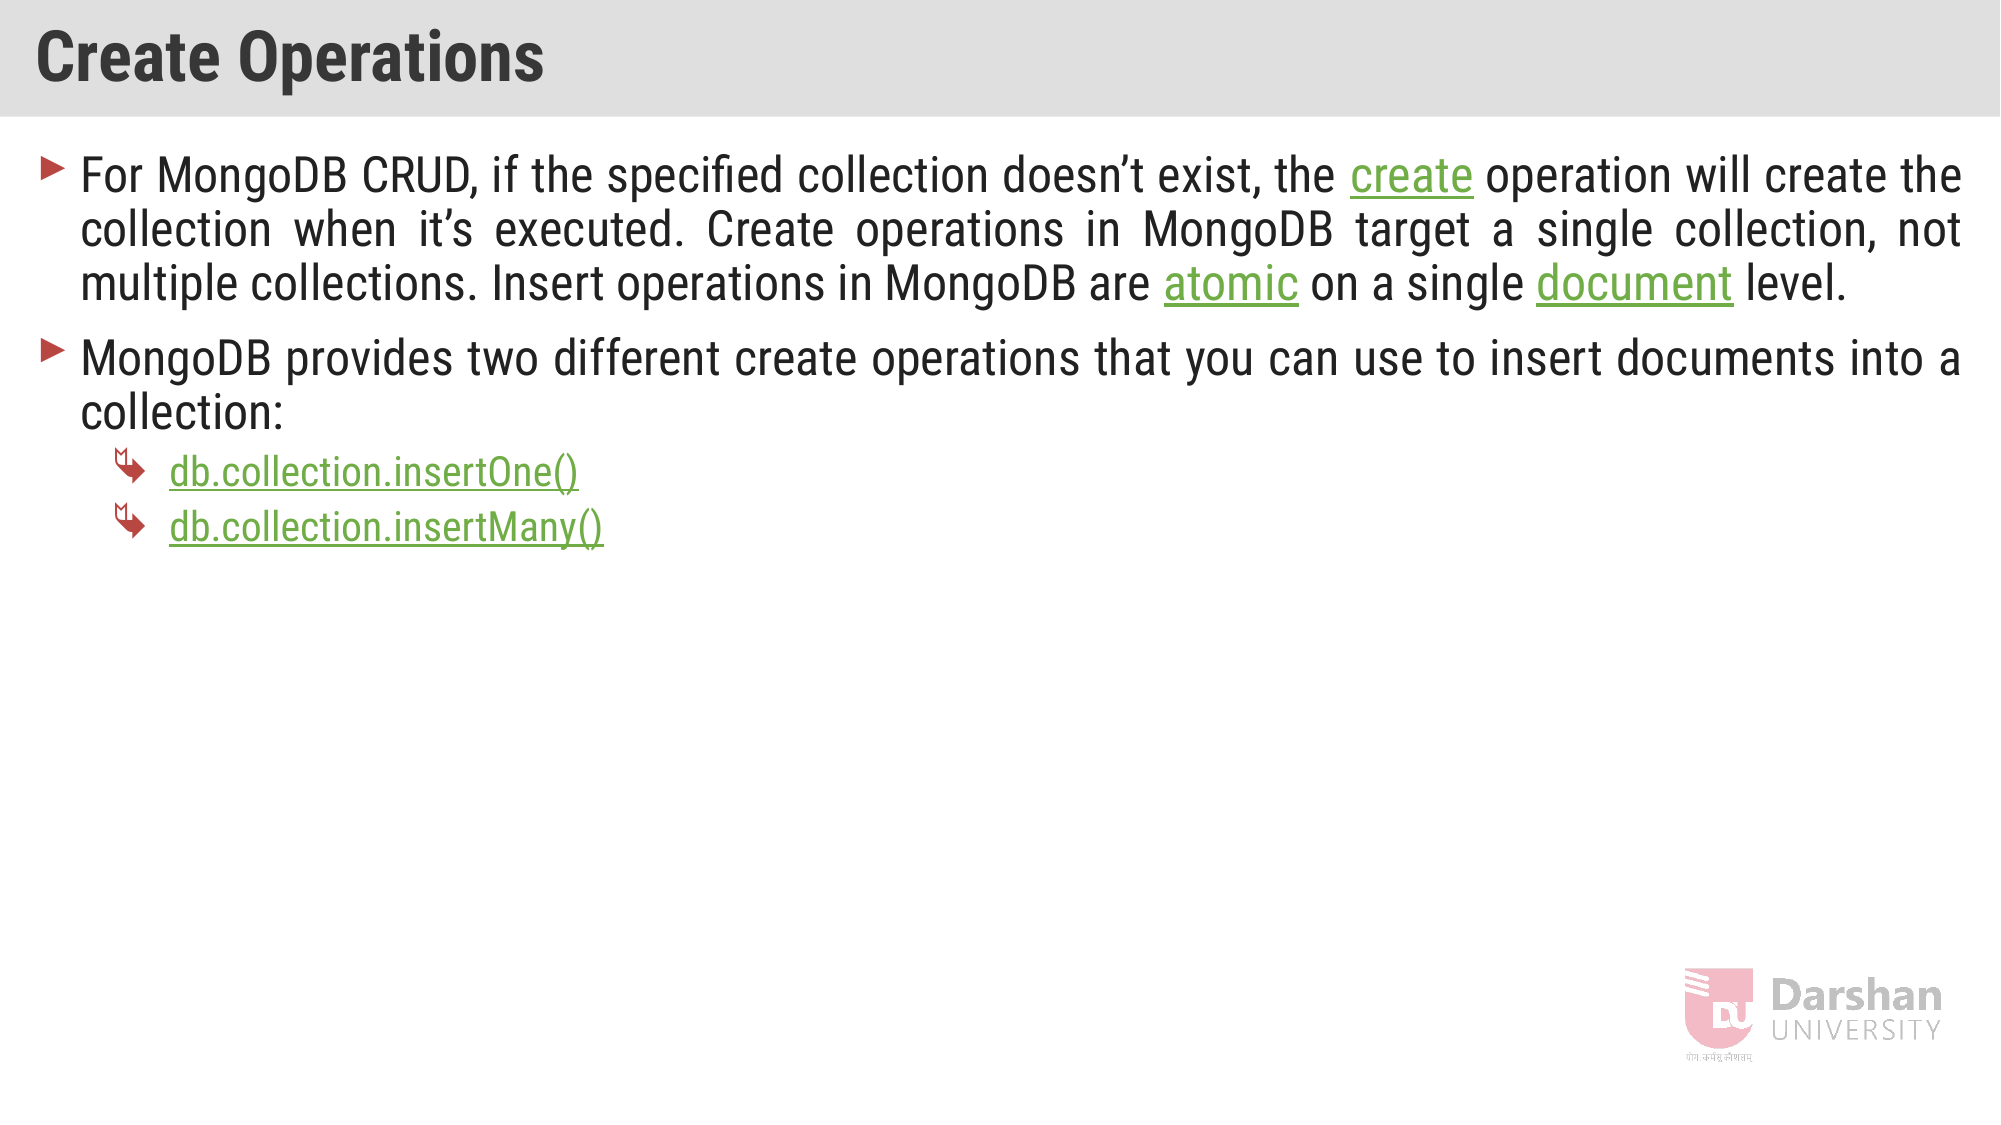

# Create Operations
For MongoDB CRUD, if the specified collection doesn’t exist, the create operation will create the collection when it’s executed. Create operations in MongoDB target a single collection, not multiple collections. Insert operations in MongoDB are atomic on a single document level.
MongoDB provides two different create operations that you can use to insert documents into a collection:
db.collection.insertOne()
db.collection.insertMany()